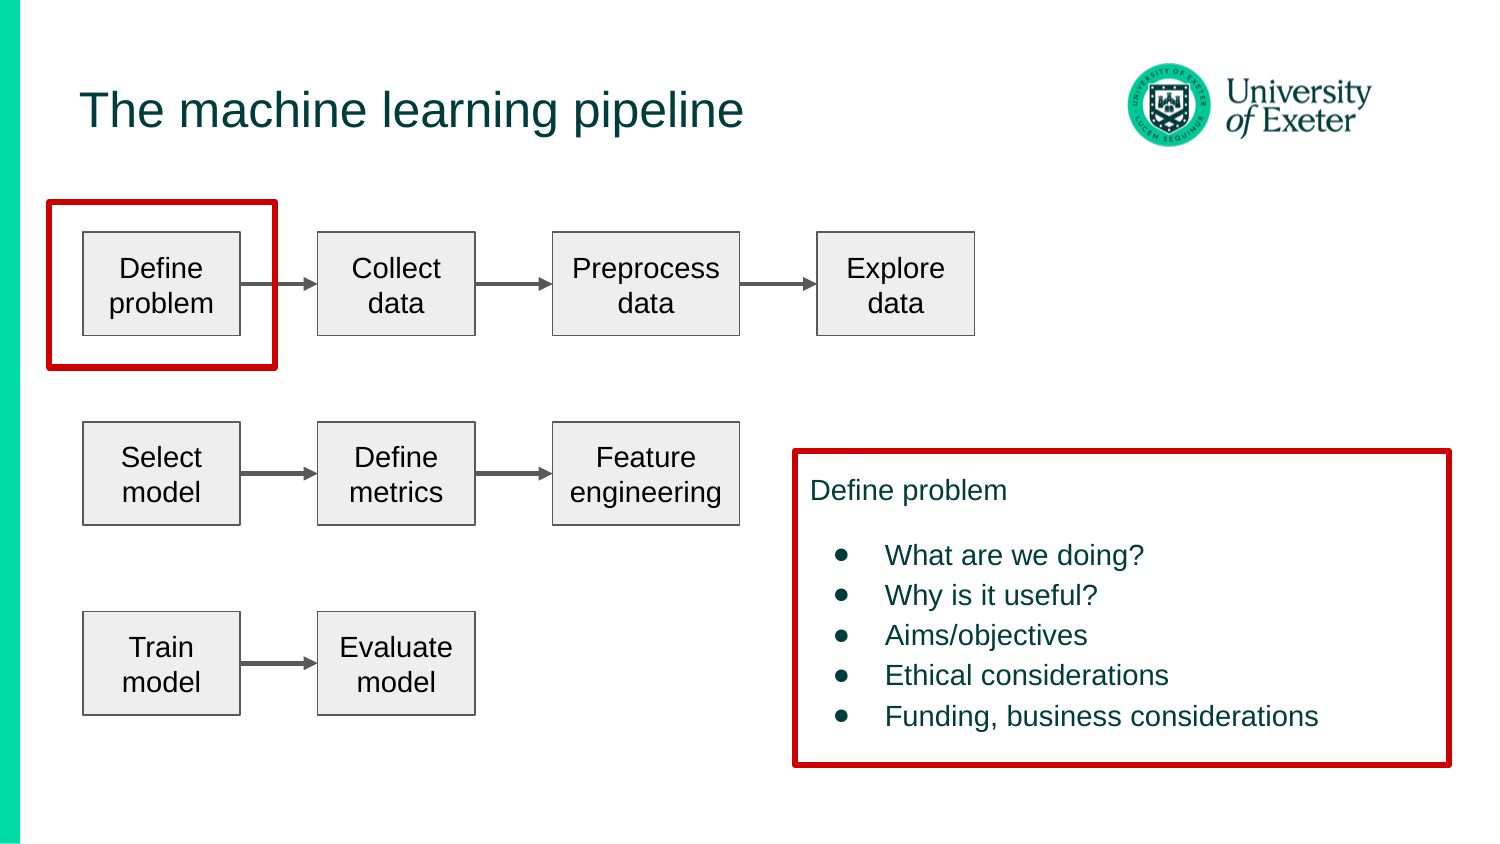

# The machine learning pipeline

Define problem
Collect data
Preprocess data
Explore data
Select model
Define metrics
Feature engineering

Define problem
What are we doing?
Why is it useful?
Aims/objectives
Ethical considerations
Funding, business considerations
Train model
Evaluate model